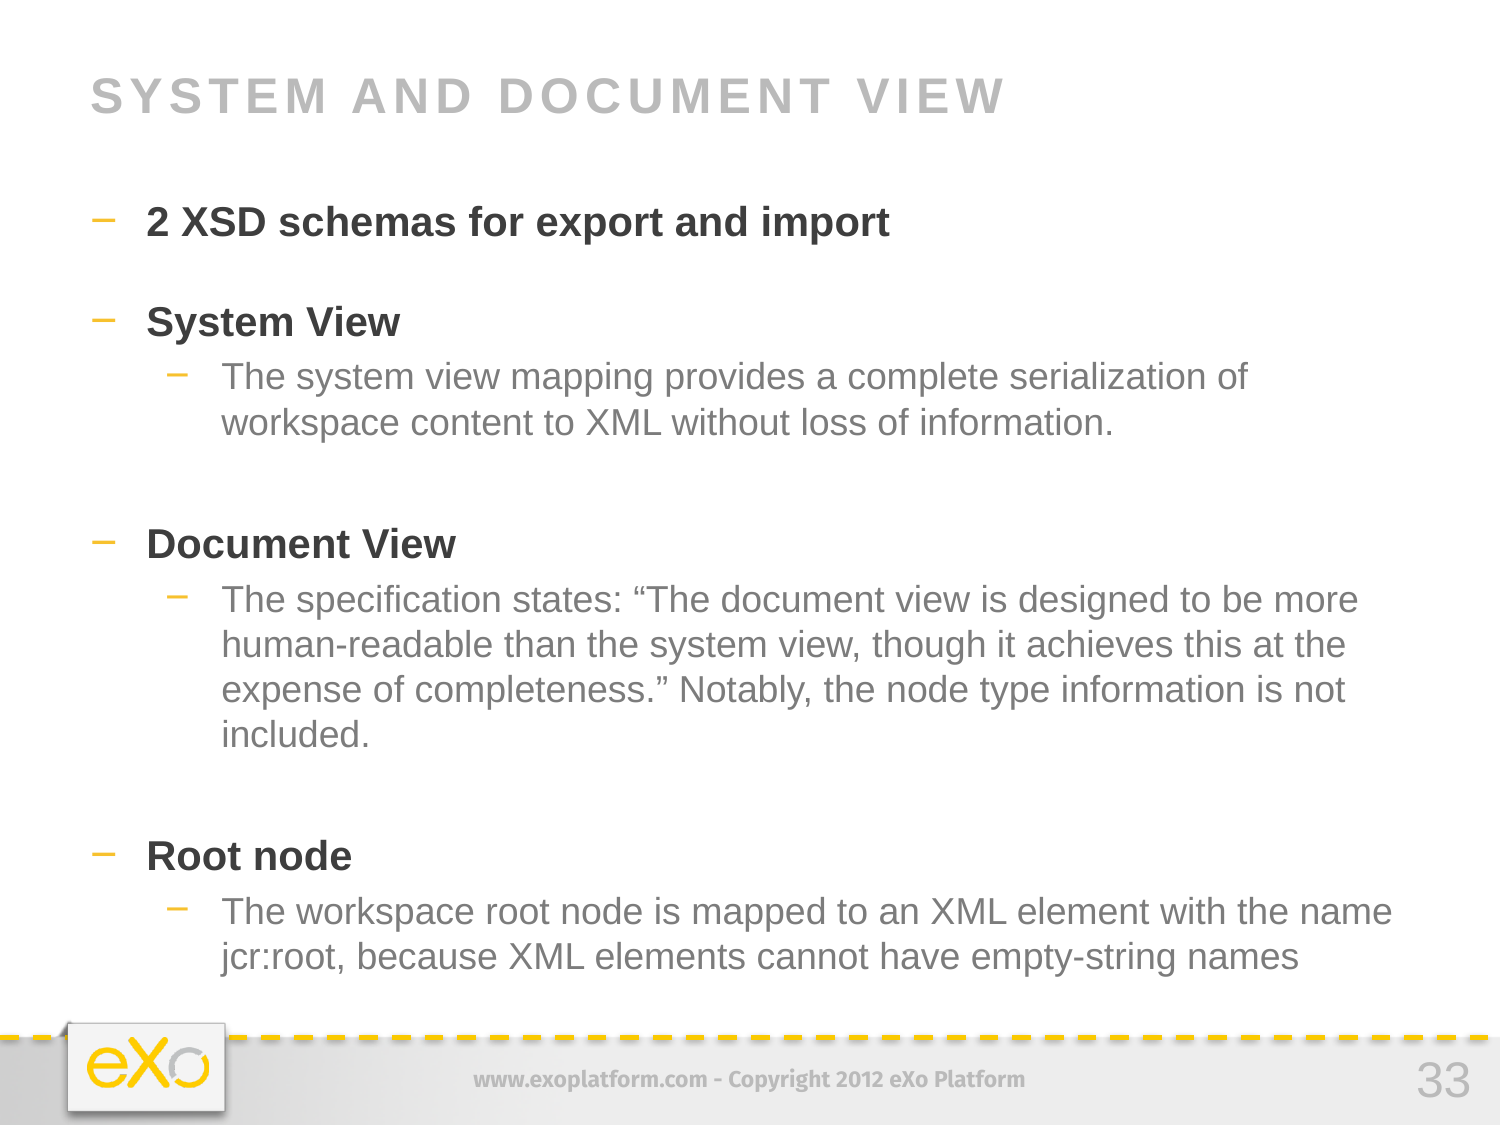

# System and Document View
2 XSD schemas for export and import

System View
The system view mapping provides a complete serialization of workspace content to XML without loss of information.

Document View
The specification states: “The document view is designed to be more human-readable than the system view, though it achieves this at the expense of completeness.” Notably, the node type information is not included.

Root node
The workspace root node is mapped to an XML element with the name jcr:root, because XML elements cannot have empty-string names